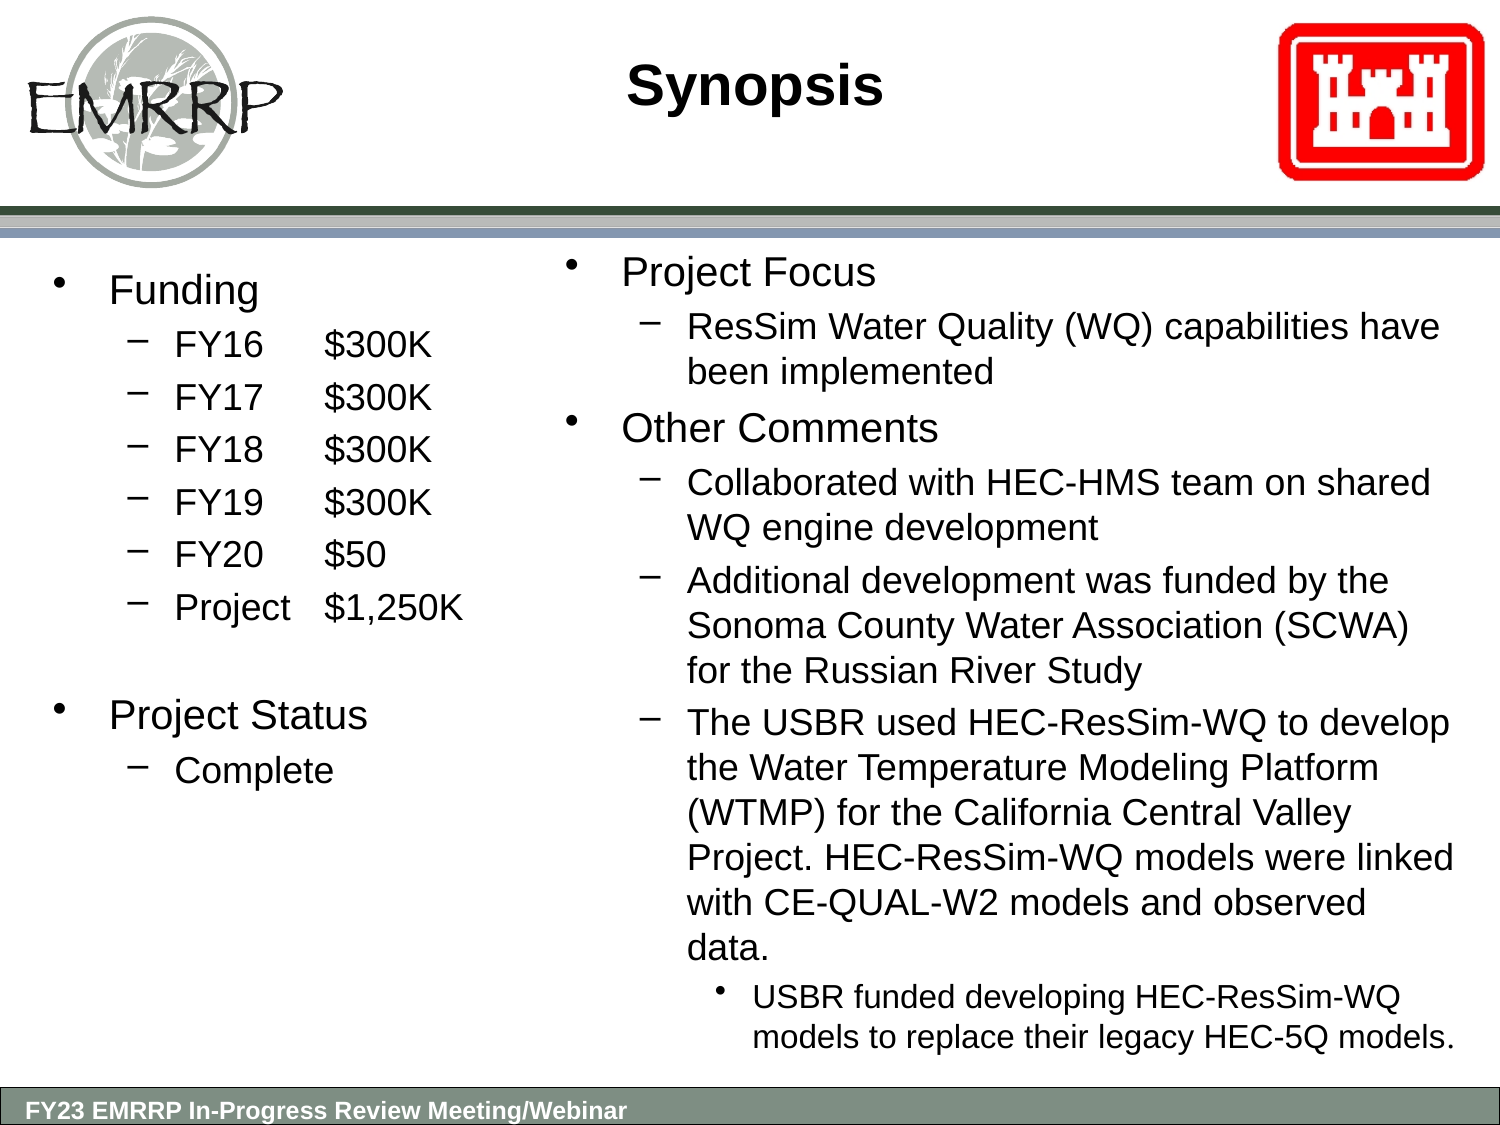

# Synopsis
Project Focus
ResSim Water Quality (WQ) capabilities have been implemented
Other Comments
Collaborated with HEC-HMS team on shared WQ engine development
Additional development was funded by the Sonoma County Water Association (SCWA) for the Russian River Study
The USBR used HEC-ResSim-WQ to develop the Water Temperature Modeling Platform (WTMP) for the California Central Valley Project. HEC-ResSim-WQ models were linked with CE-QUAL-W2 models and observed data.
USBR funded developing HEC-ResSim-WQ models to replace their legacy HEC-5Q models.
Funding
FY16	$300K
FY17	$300K
FY18	$300K
FY19	$300K
FY20	$50
Project 	$1,250K

Project Status
Complete